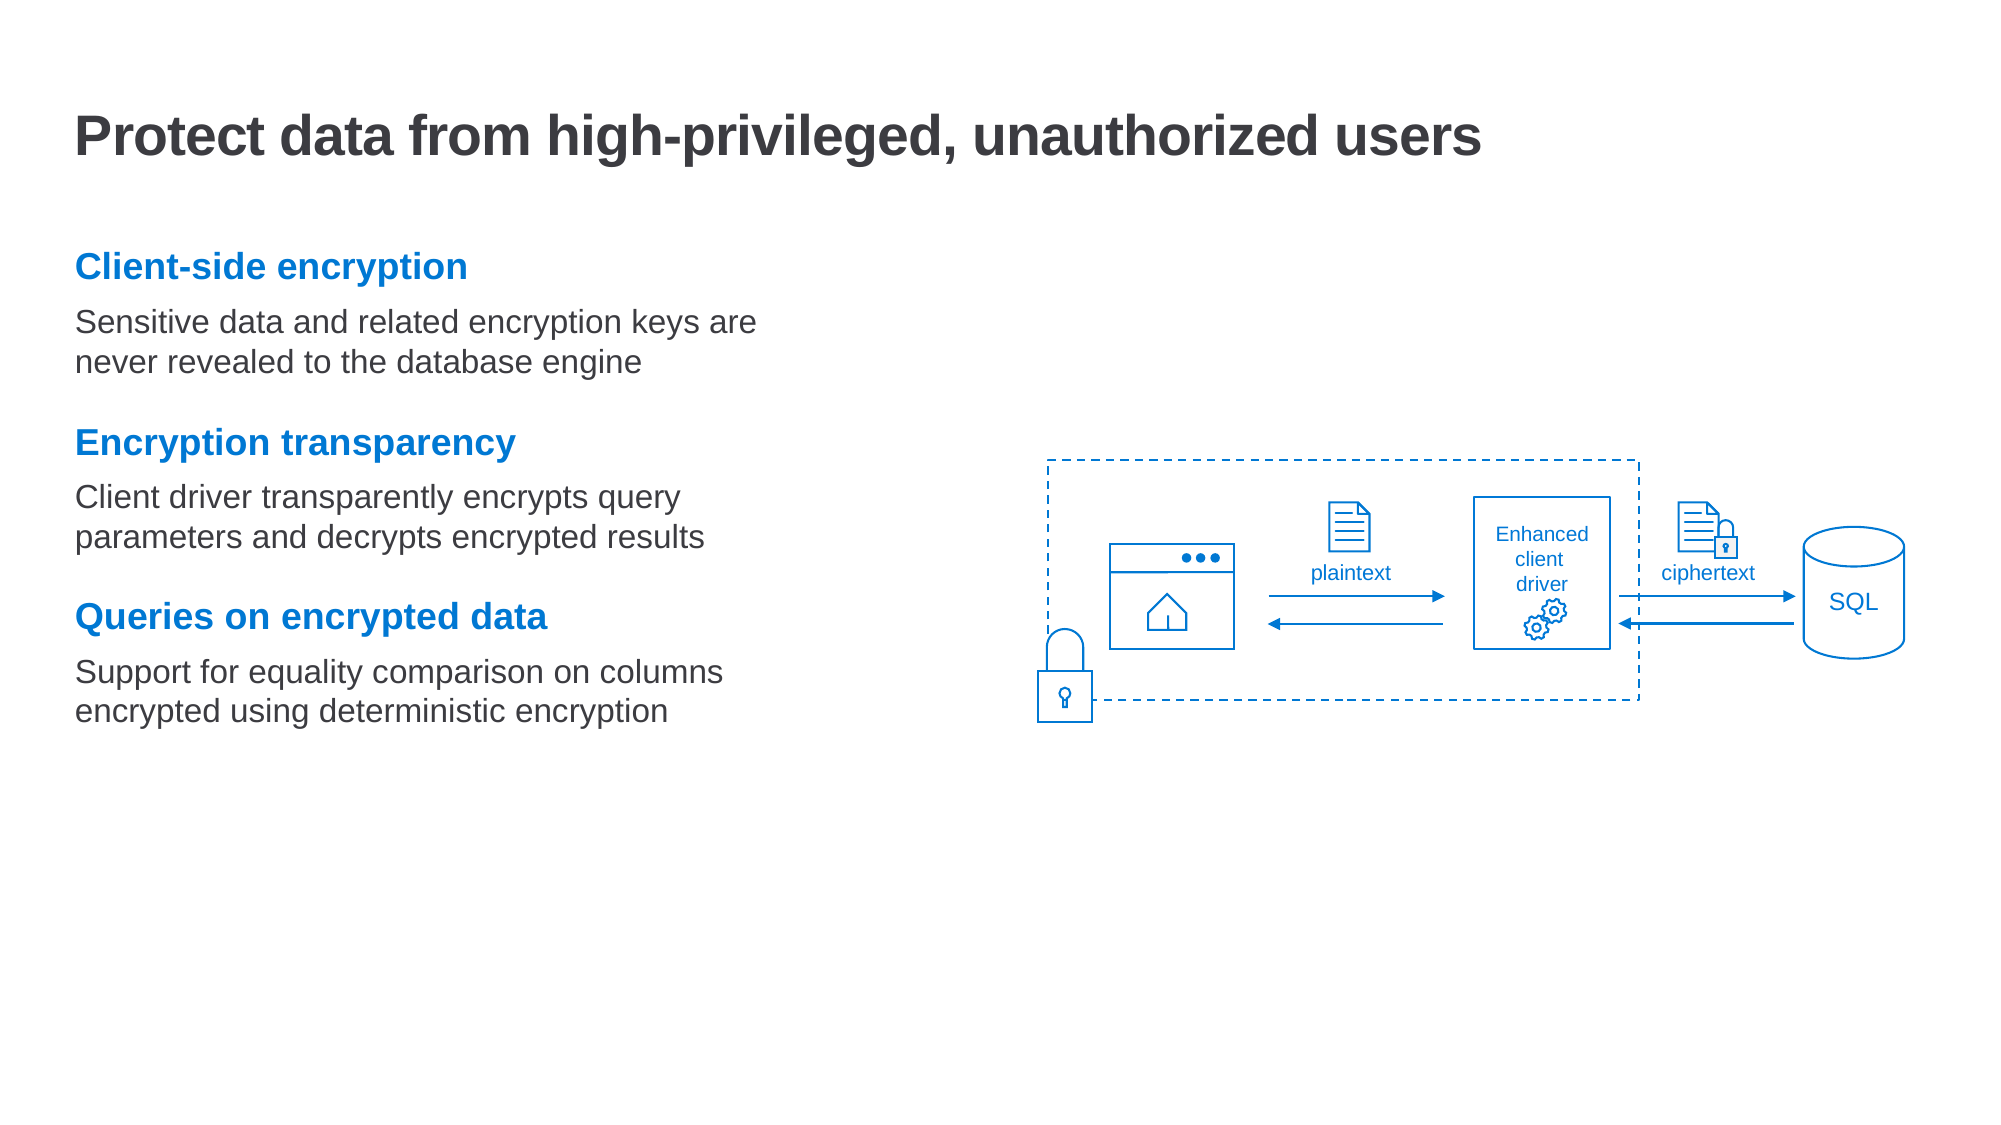

# Protect data from high-privileged, unauthorized users
Client-side encryption
Sensitive data and related encryption keys are never revealed to the database engine
Encryption transparency
Client driver transparently encrypts query parameters and decrypts encrypted results
Queries on encrypted data
Support for equality comparison on columns encrypted using deterministic encryption

Enhanced client
driver

SQL

plaintext
ciphertext